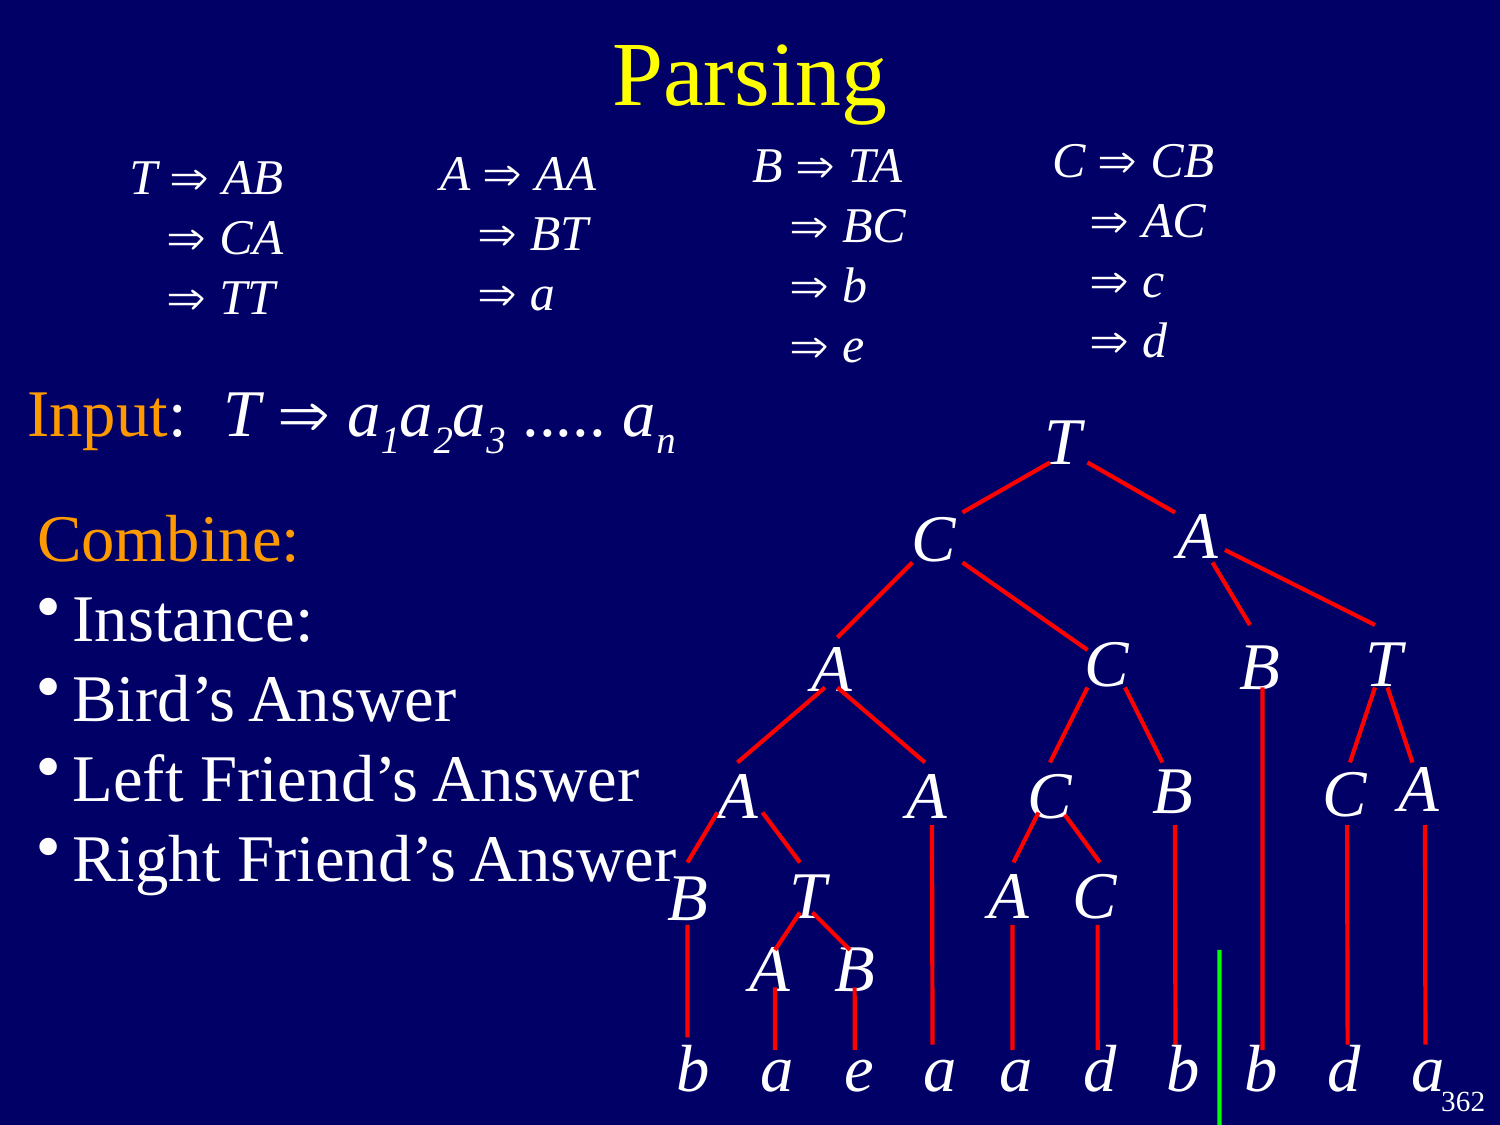

Parsing
C ⇒ CB
   ⇒ AC
   ⇒ c
   ⇒ d
B ⇒ TA
   ⇒ BC
   ⇒ b
   ⇒ e
A ⇒ AA
   ⇒ BT
   ⇒ a
T ⇒ AB
   ⇒ CA
   ⇒ TT
Input:
T ⇒ a1a2a3 ..... an
T
a   d   b
b   a   e   a
b   d   a

A
C

Combine:
Instance:
Bird’s Answer
Left Friend’s Answer
Right Friend’s Answer

T
B

A
C

C
A

B
A
A
C

T
A
C
B

A
B